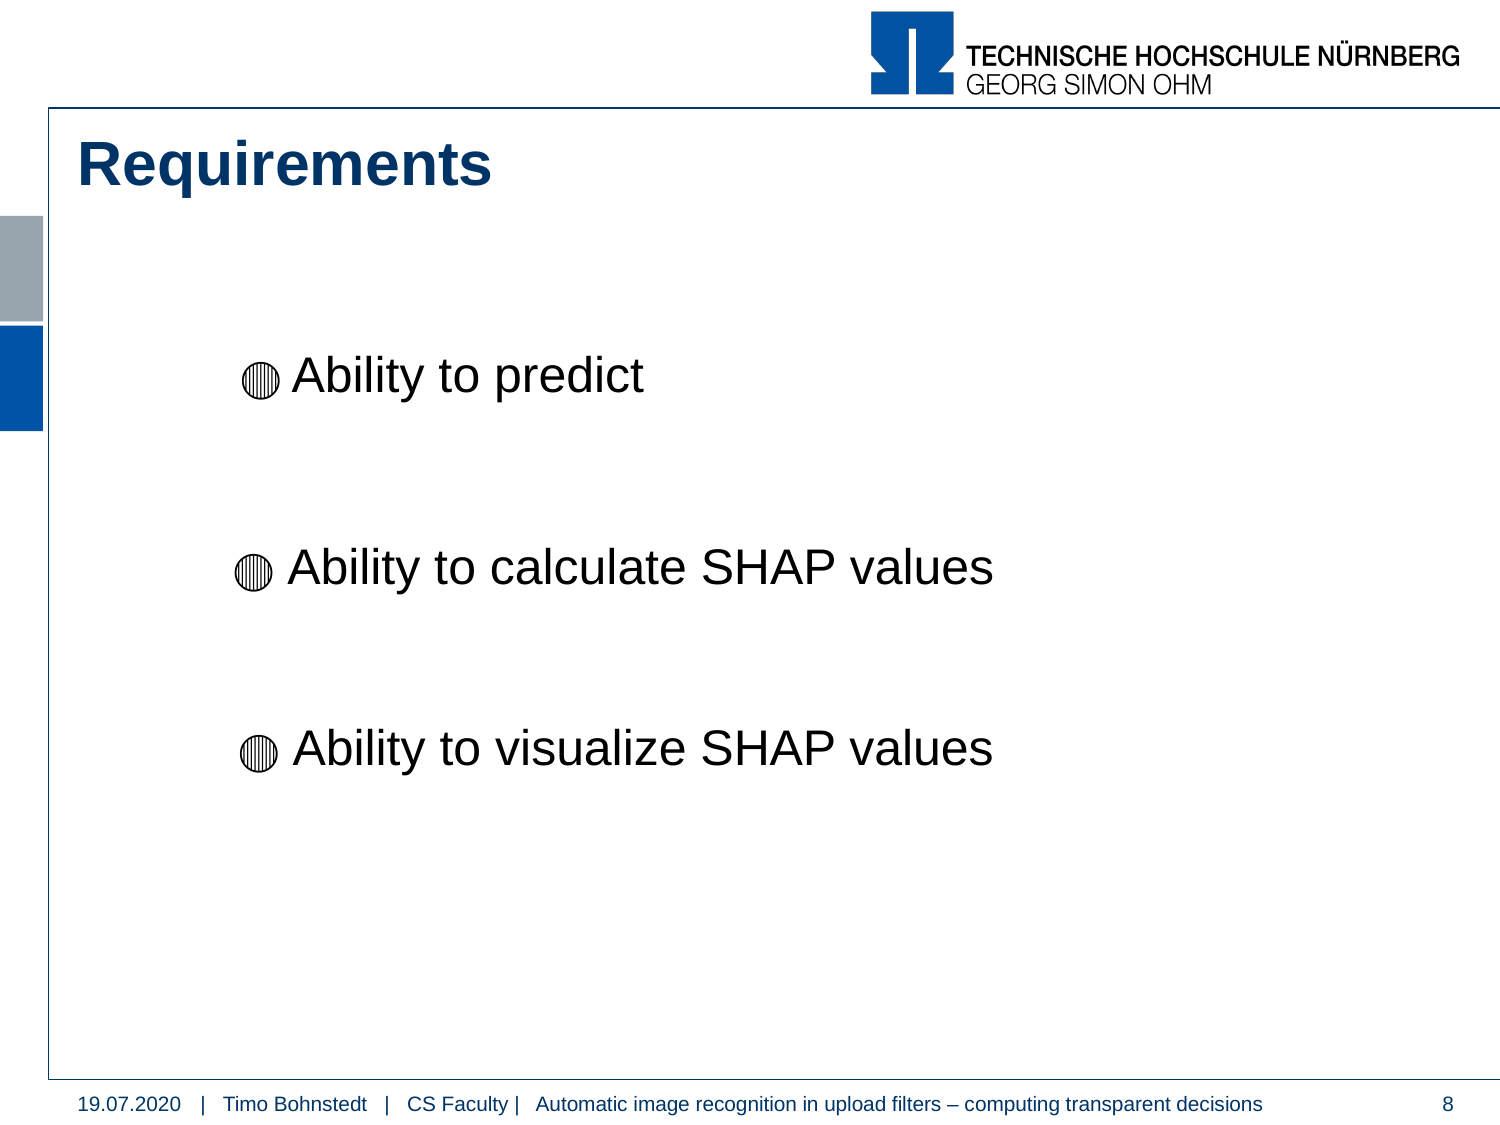

# Requirements
🔴 Ability to predict
 🔴 Ability to calculate SHAP values
🔴 Ability to visualize SHAP values